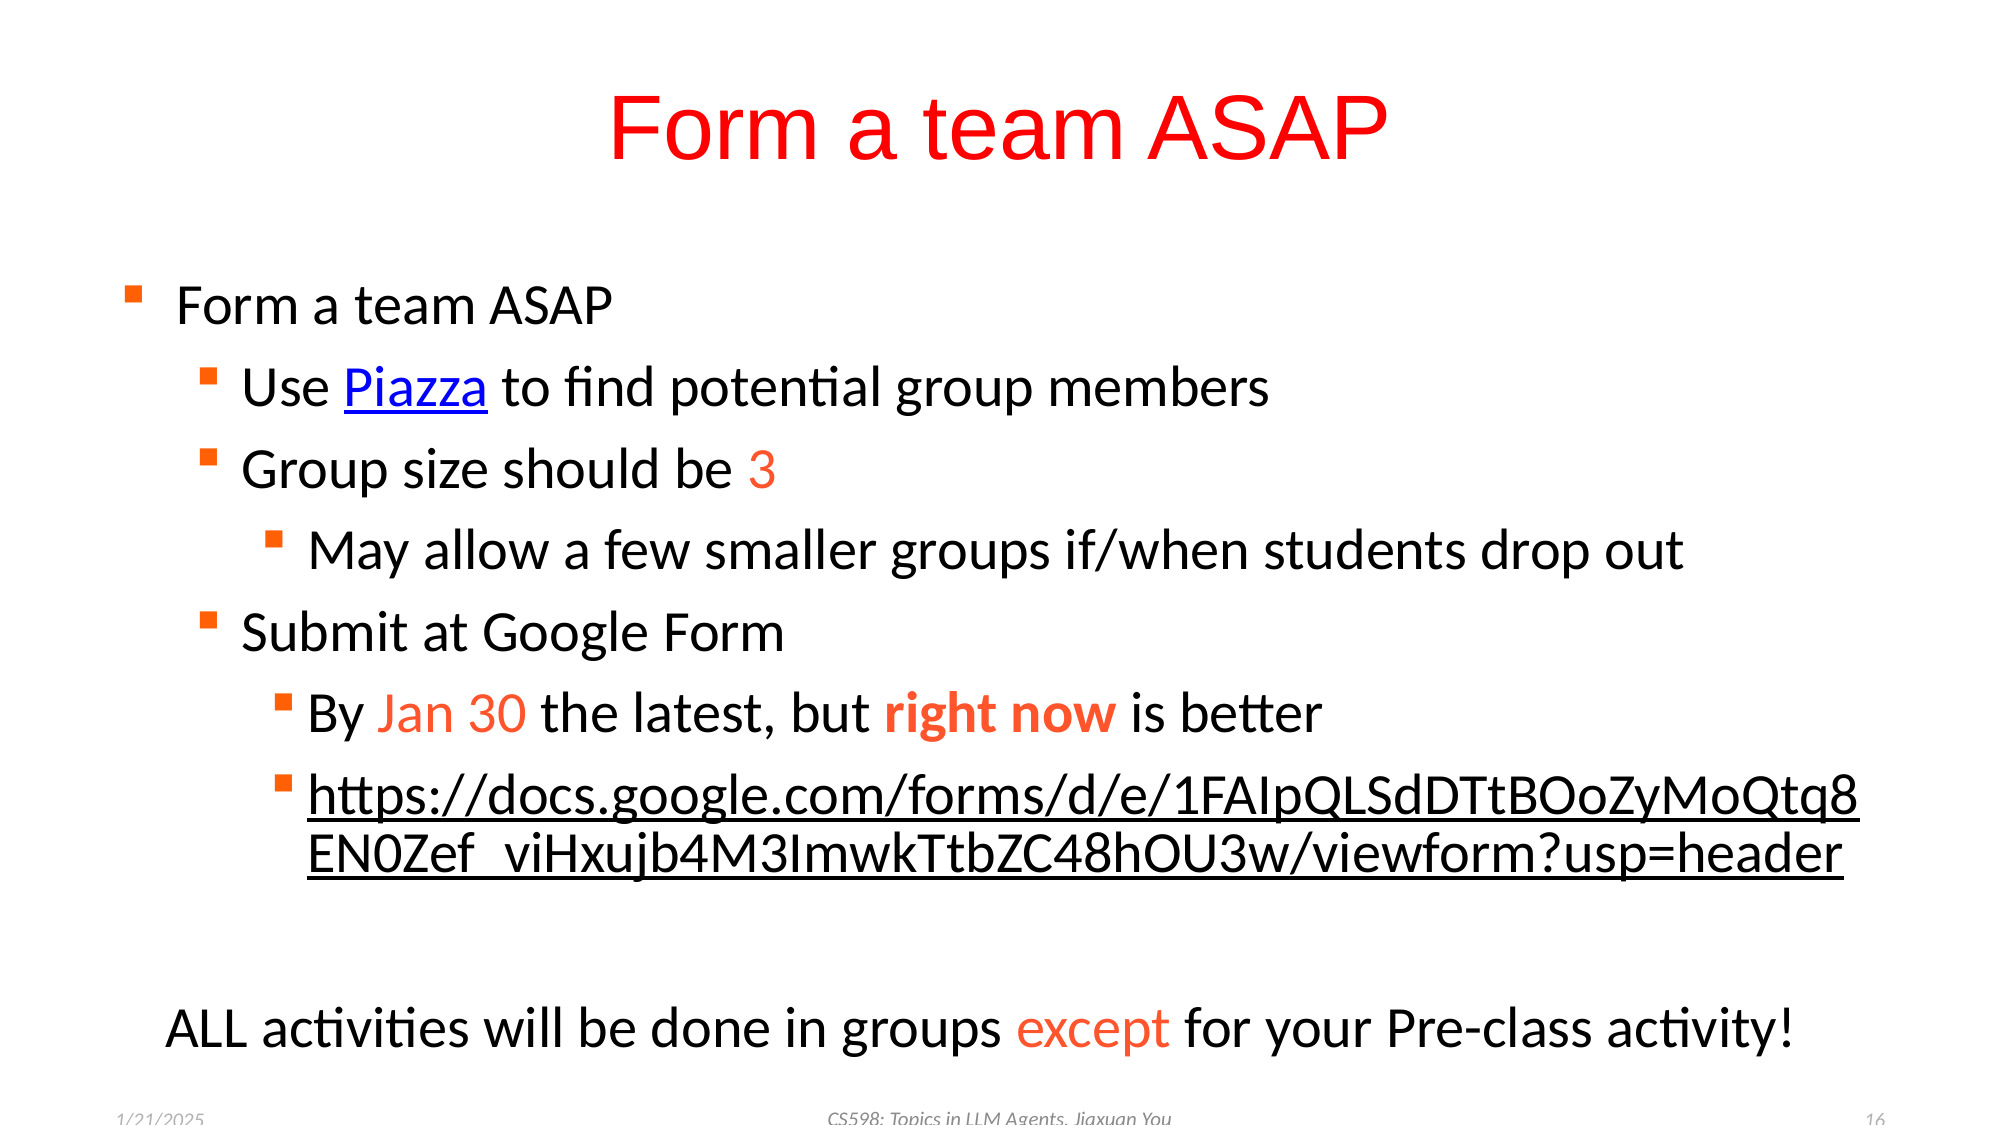

# Form a team ASAP

Form a team ASAP
Use Piazza to find potential group members
Group size should be 3
May allow a few smaller groups if/when students drop out
Submit at Google Form
By Jan 30 the latest, but right now is better
https://docs.google.com/forms/d/e/1FAIpQLSdDTtBOoZyMoQtq8EN0Zef_viHxujb4M3ImwkTtbZC48hOU3w/viewform?usp=header
ALL activities will be done in groups except for your Pre-class activity!
CS598: Topics in LLM Agents, Jiaxuan You
1/21/2025
16